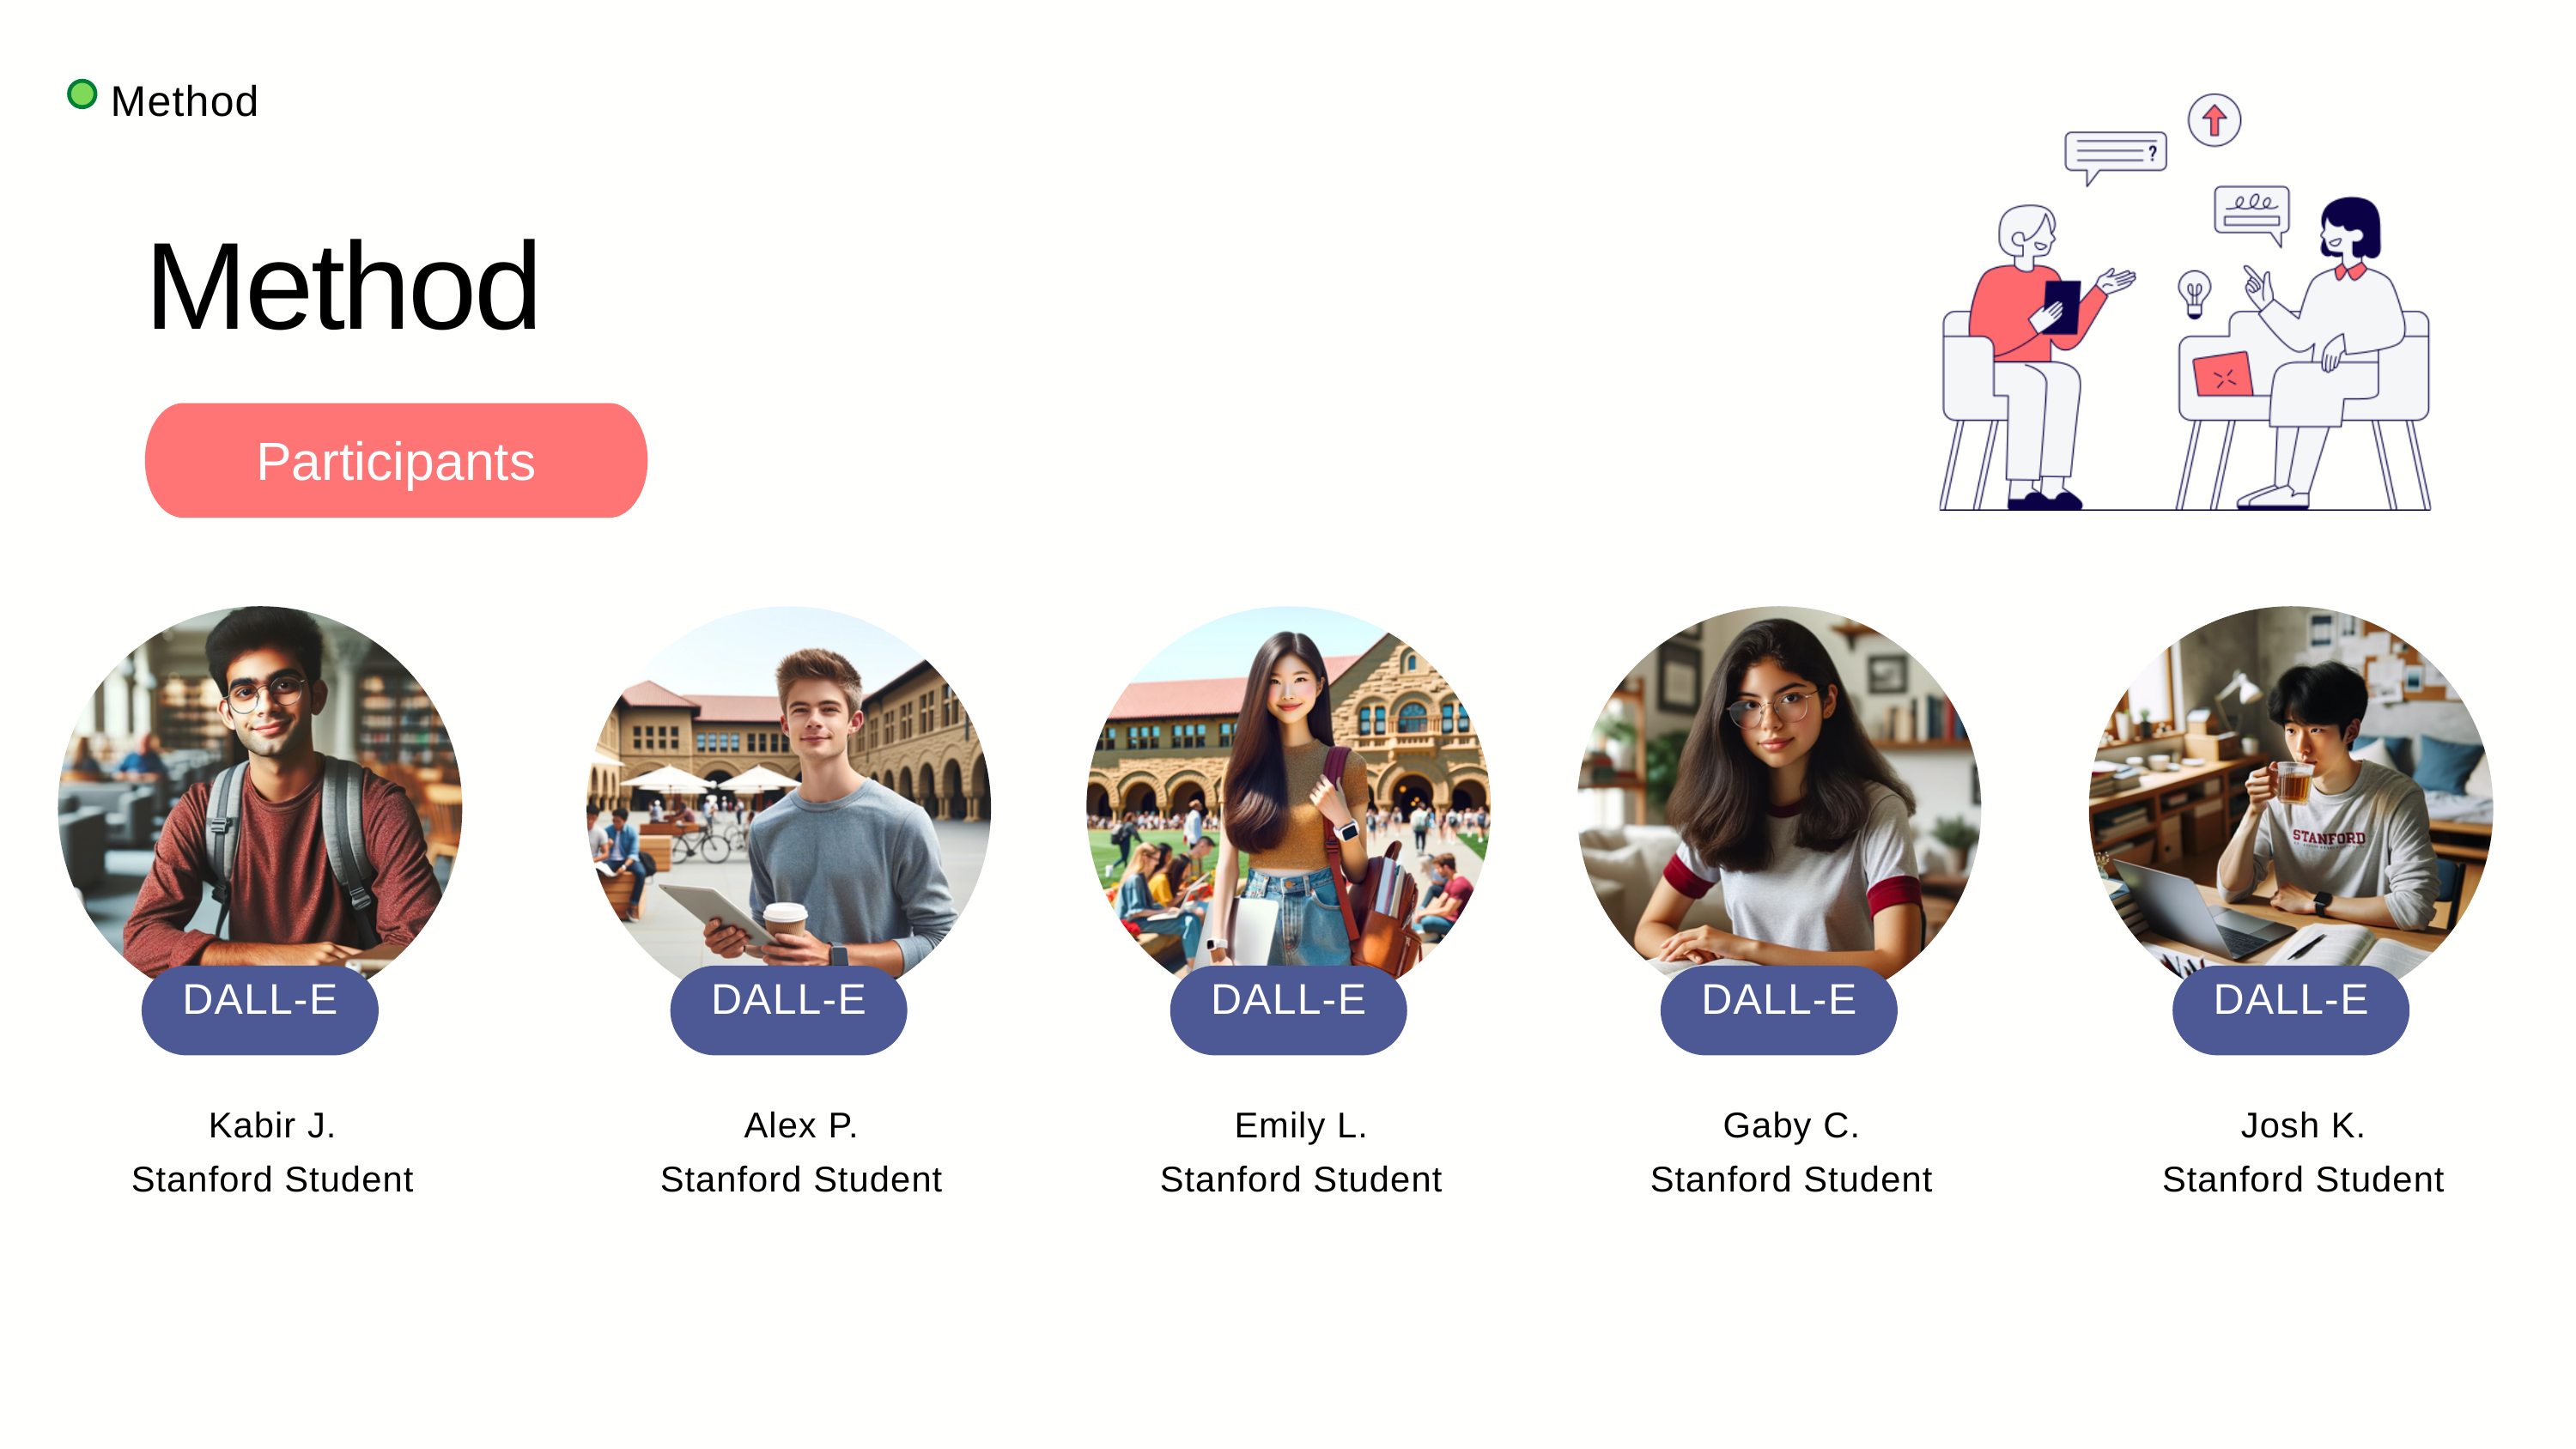

Method

Method

Participants

DALL-E

DALL-E

DALL-E

DALL-E

DALL-E
Kabir J.
Stanford Student

Alex P.
Stanford Student

Emily L.
Stanford Student

Gaby C.
Stanford Student

Josh K.
Stanford Student